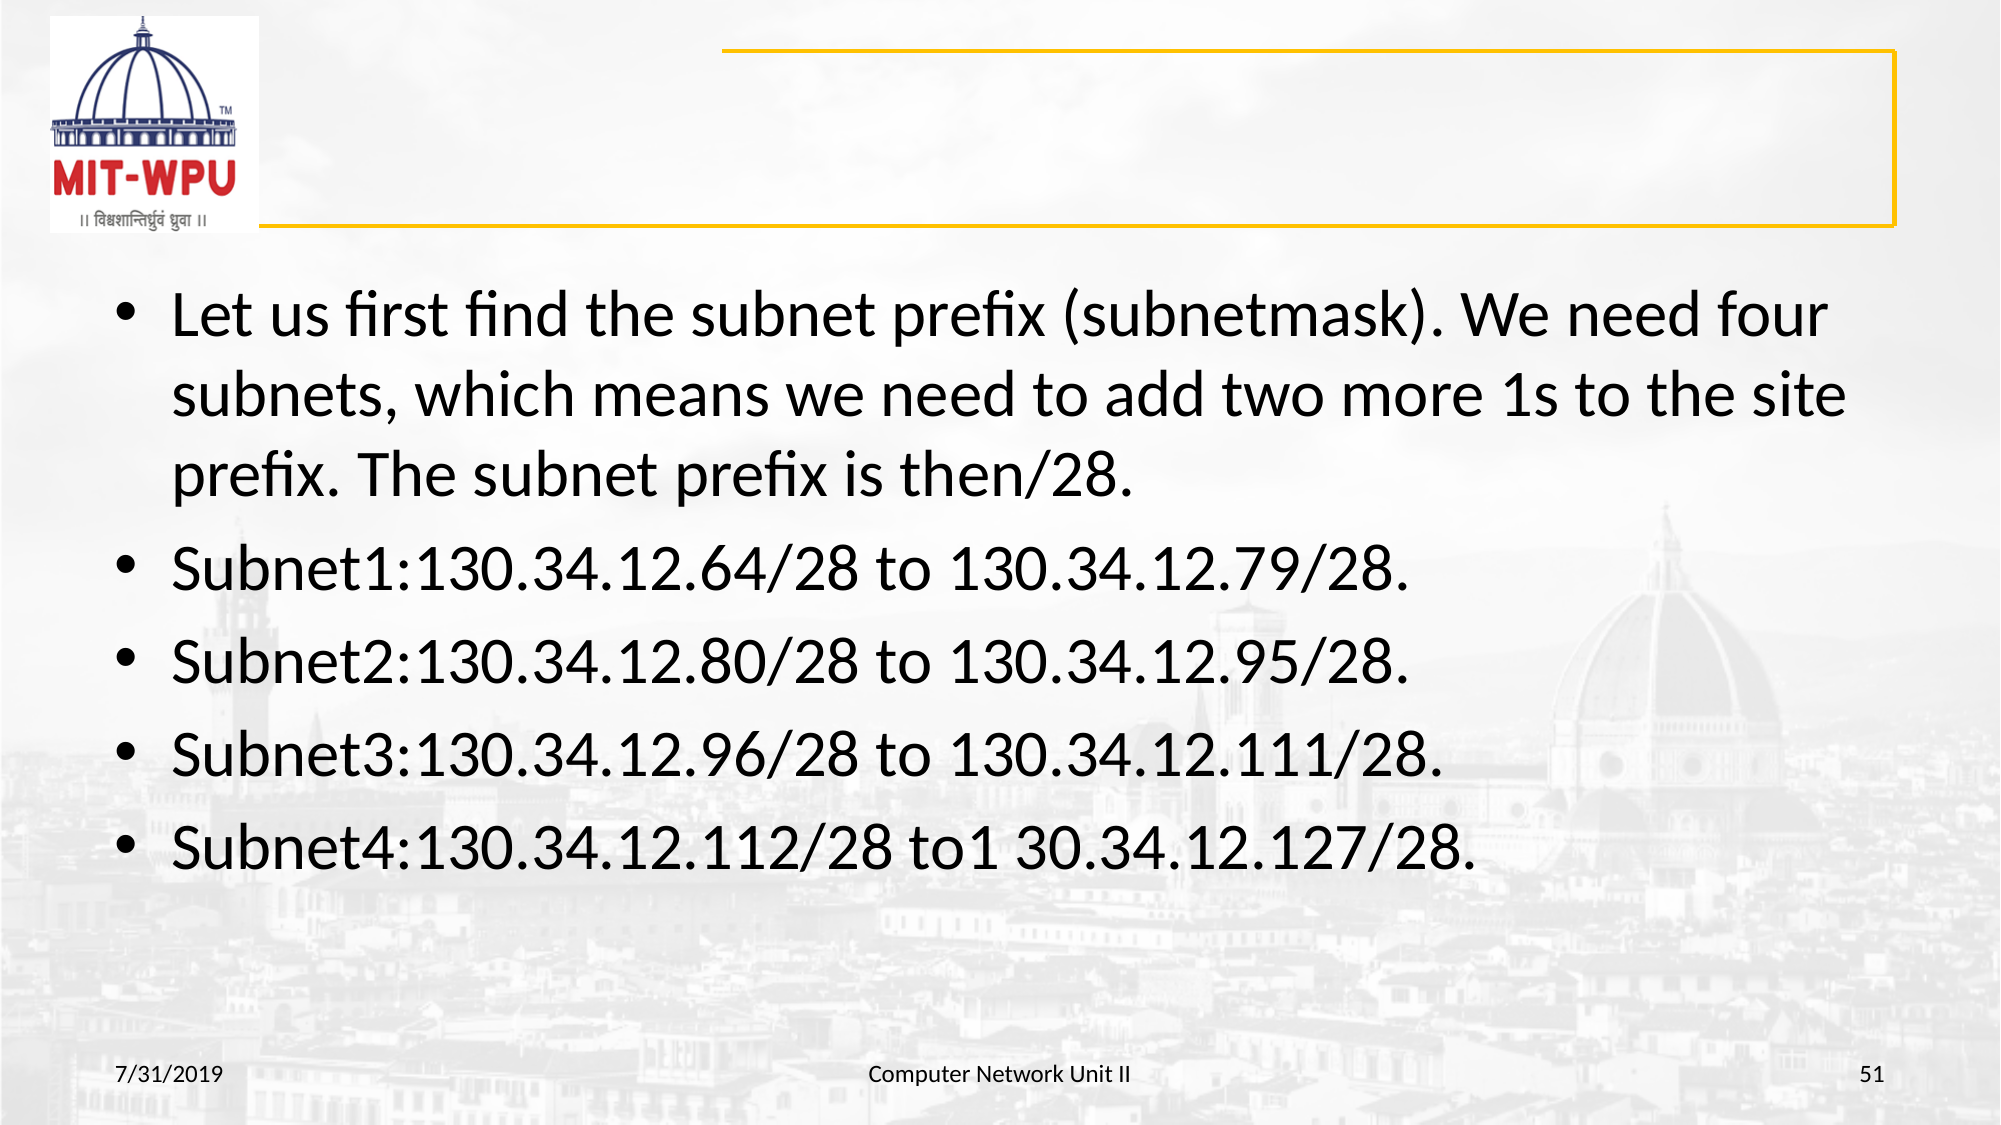

#
Let us first find the subnet prefix (subnetmask). We need four subnets, which means we need to add two more 1s to the site prefix. The subnet prefix is then/28.
Subnet1:130.34.12.64/28 to 130.34.12.79/28.
Subnet2:130.34.12.80/28 to 130.34.12.95/28.
Subnet3:130.34.12.96/28 to 130.34.12.111/28.
Subnet4:130.34.12.112/28 to1 30.34.12.127/28.
7/31/2019
Computer Network Unit II
51